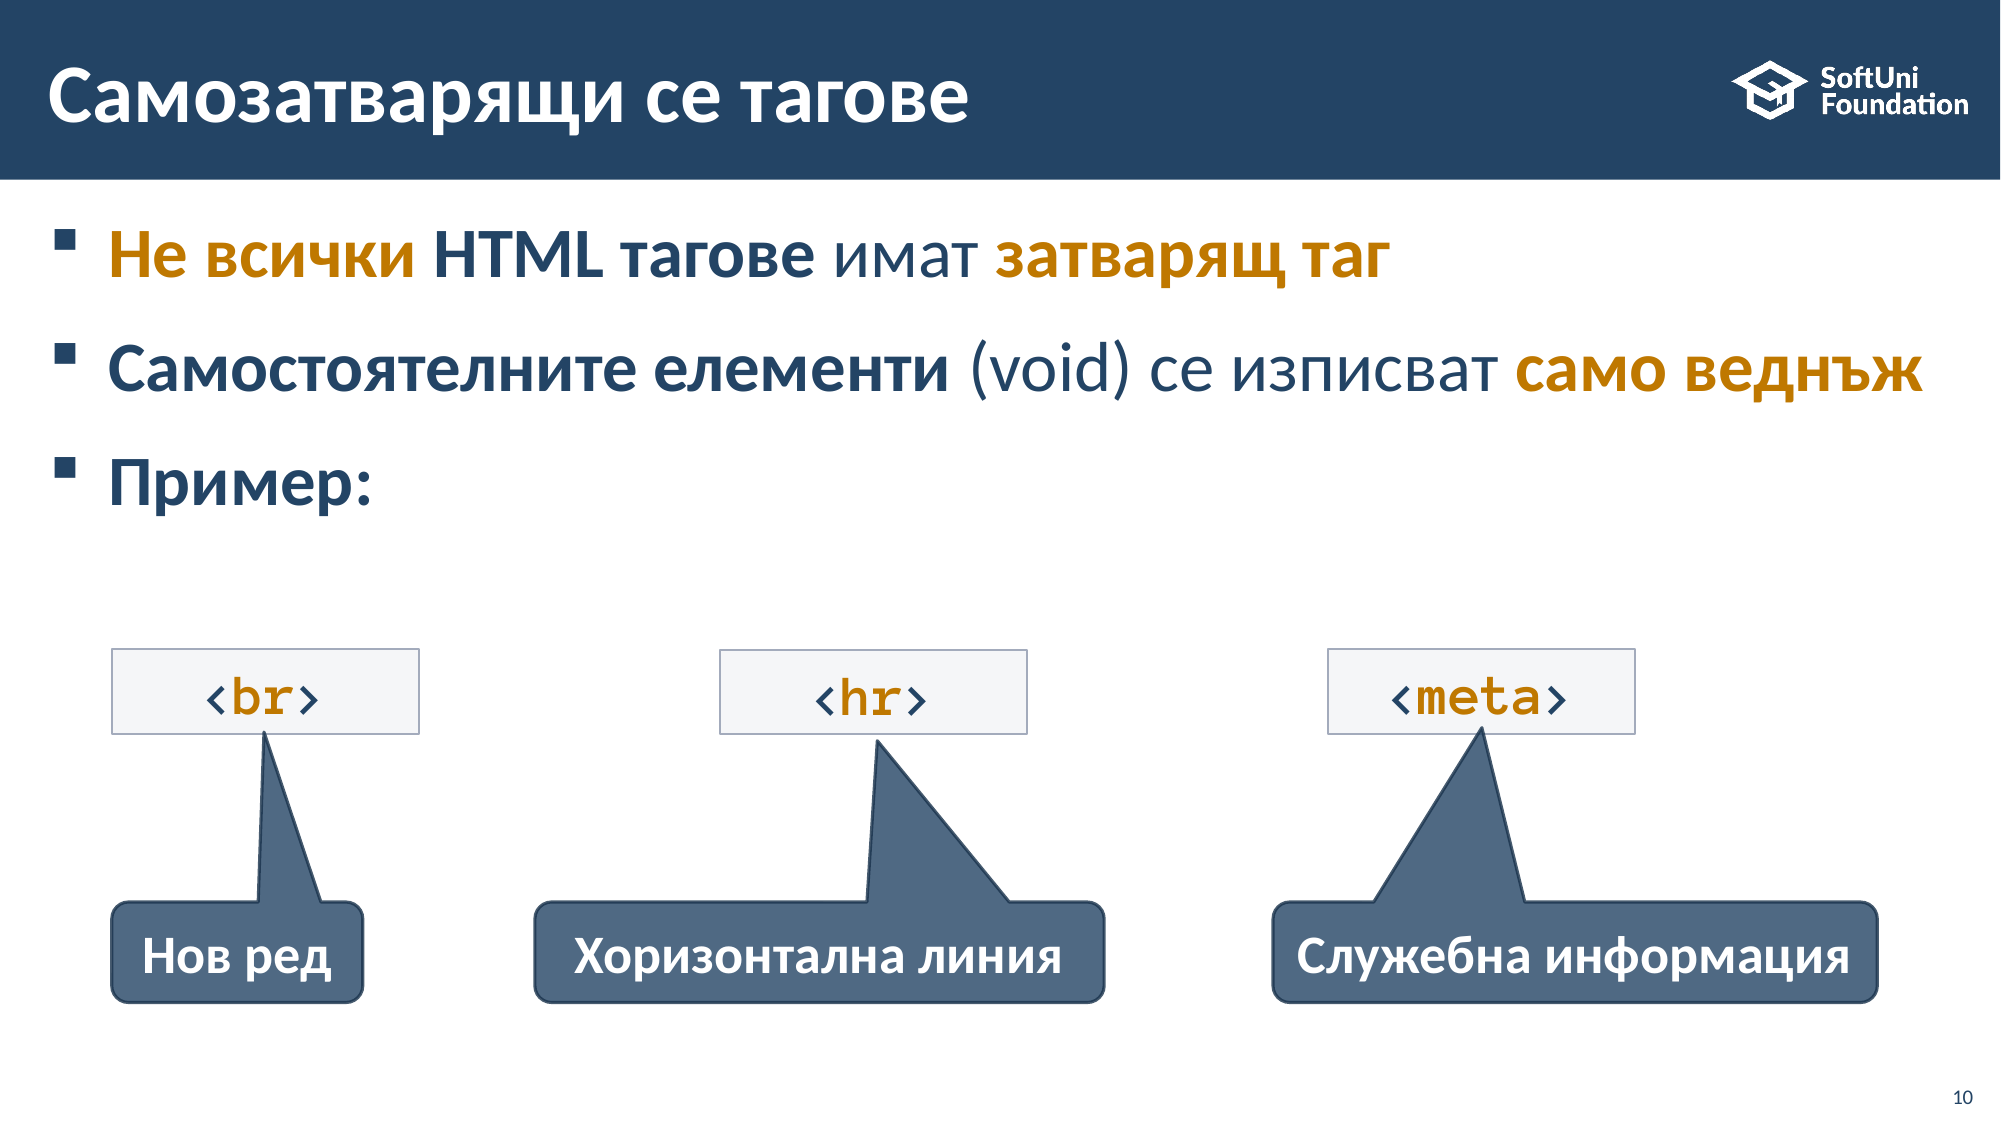

# Самозатварящи се тагове
Не всички HTML тагове имат затварящ таг
Самостоятелните елементи (void) се изписват само веднъж
Пример:

<br>
<meta>
<hr>
Нов ред
Хоризонтална линия
Служебна информация
10